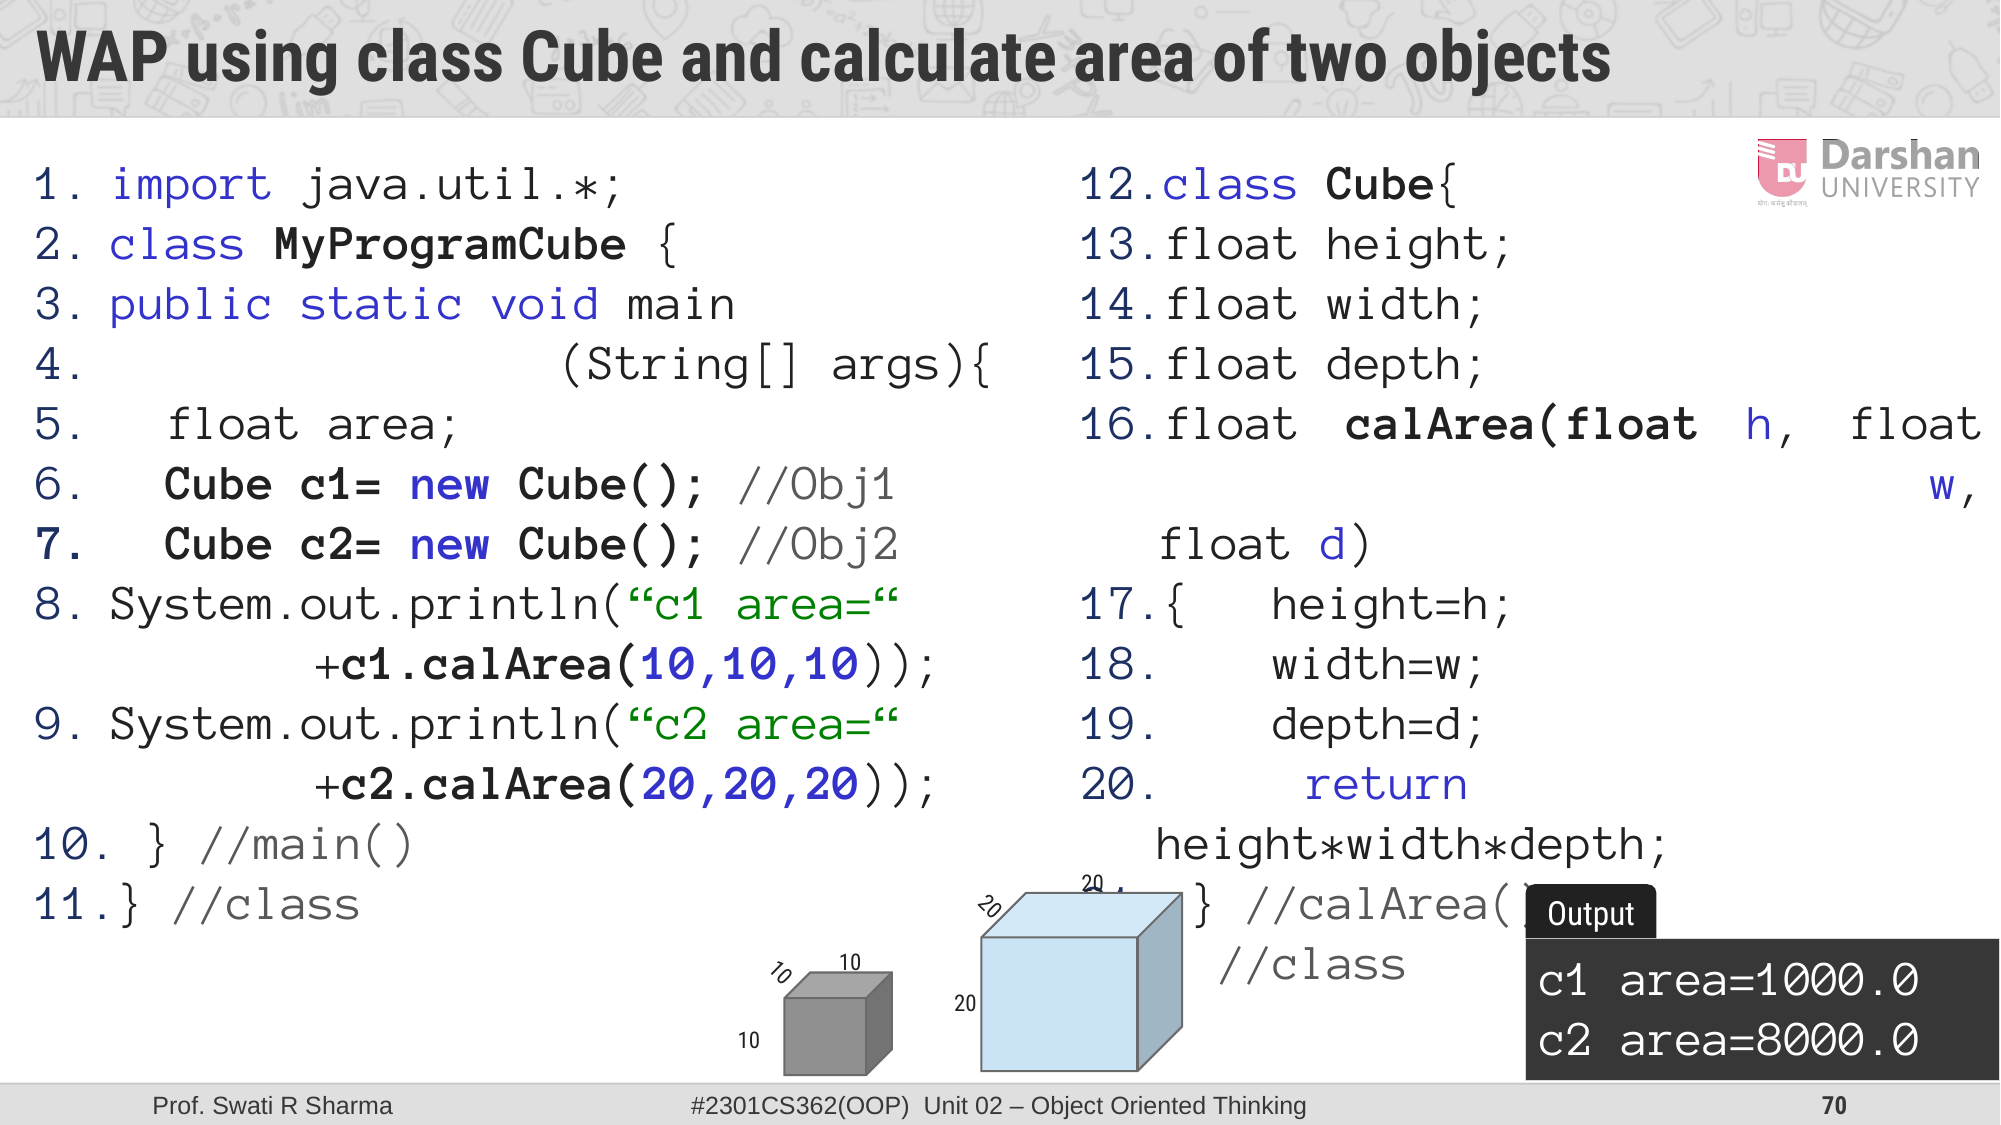

# WAP using class Cube and calculate area of two objects
class Cube{
float height;
float width;
float depth;
float calArea(float h, float 				     w, float d)
{   height=h;
    width=w;
    depth=d;
	return height*width*depth;
 } //calArea()
} //class
import java.util.*;
class MyProgramCube {
public static void main
			(String[] args){
  float area;
  Cube c1= new Cube(); //Obj1
  Cube c2= new Cube(); //Obj2
System.out.println(“c1 area=“ 		  +c1.calArea(10,10,10));
System.out.println(“c2 area=“ 		  +c2.calArea(20,20,20));
 } //main()
} //class
20
Output

20
c1 area=1000.0
c2 area=8000.0
10
10

20
10